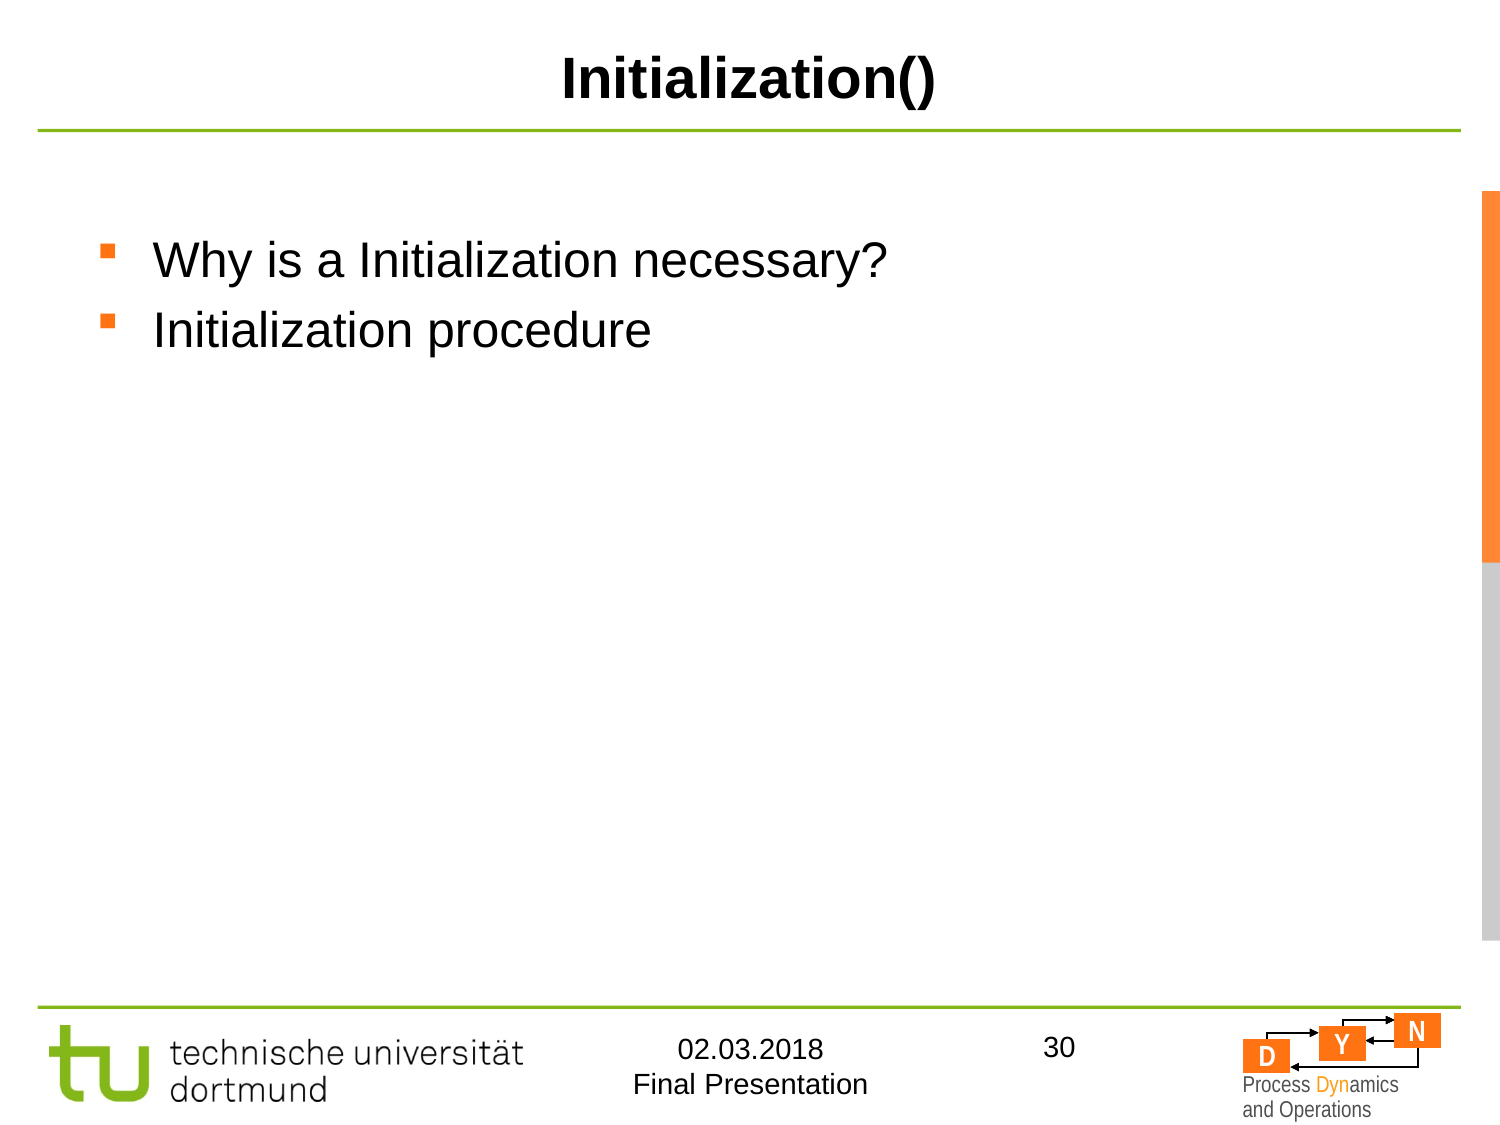

30
# Initialization()
Why is a Initialization necessary?
Initialization procedure